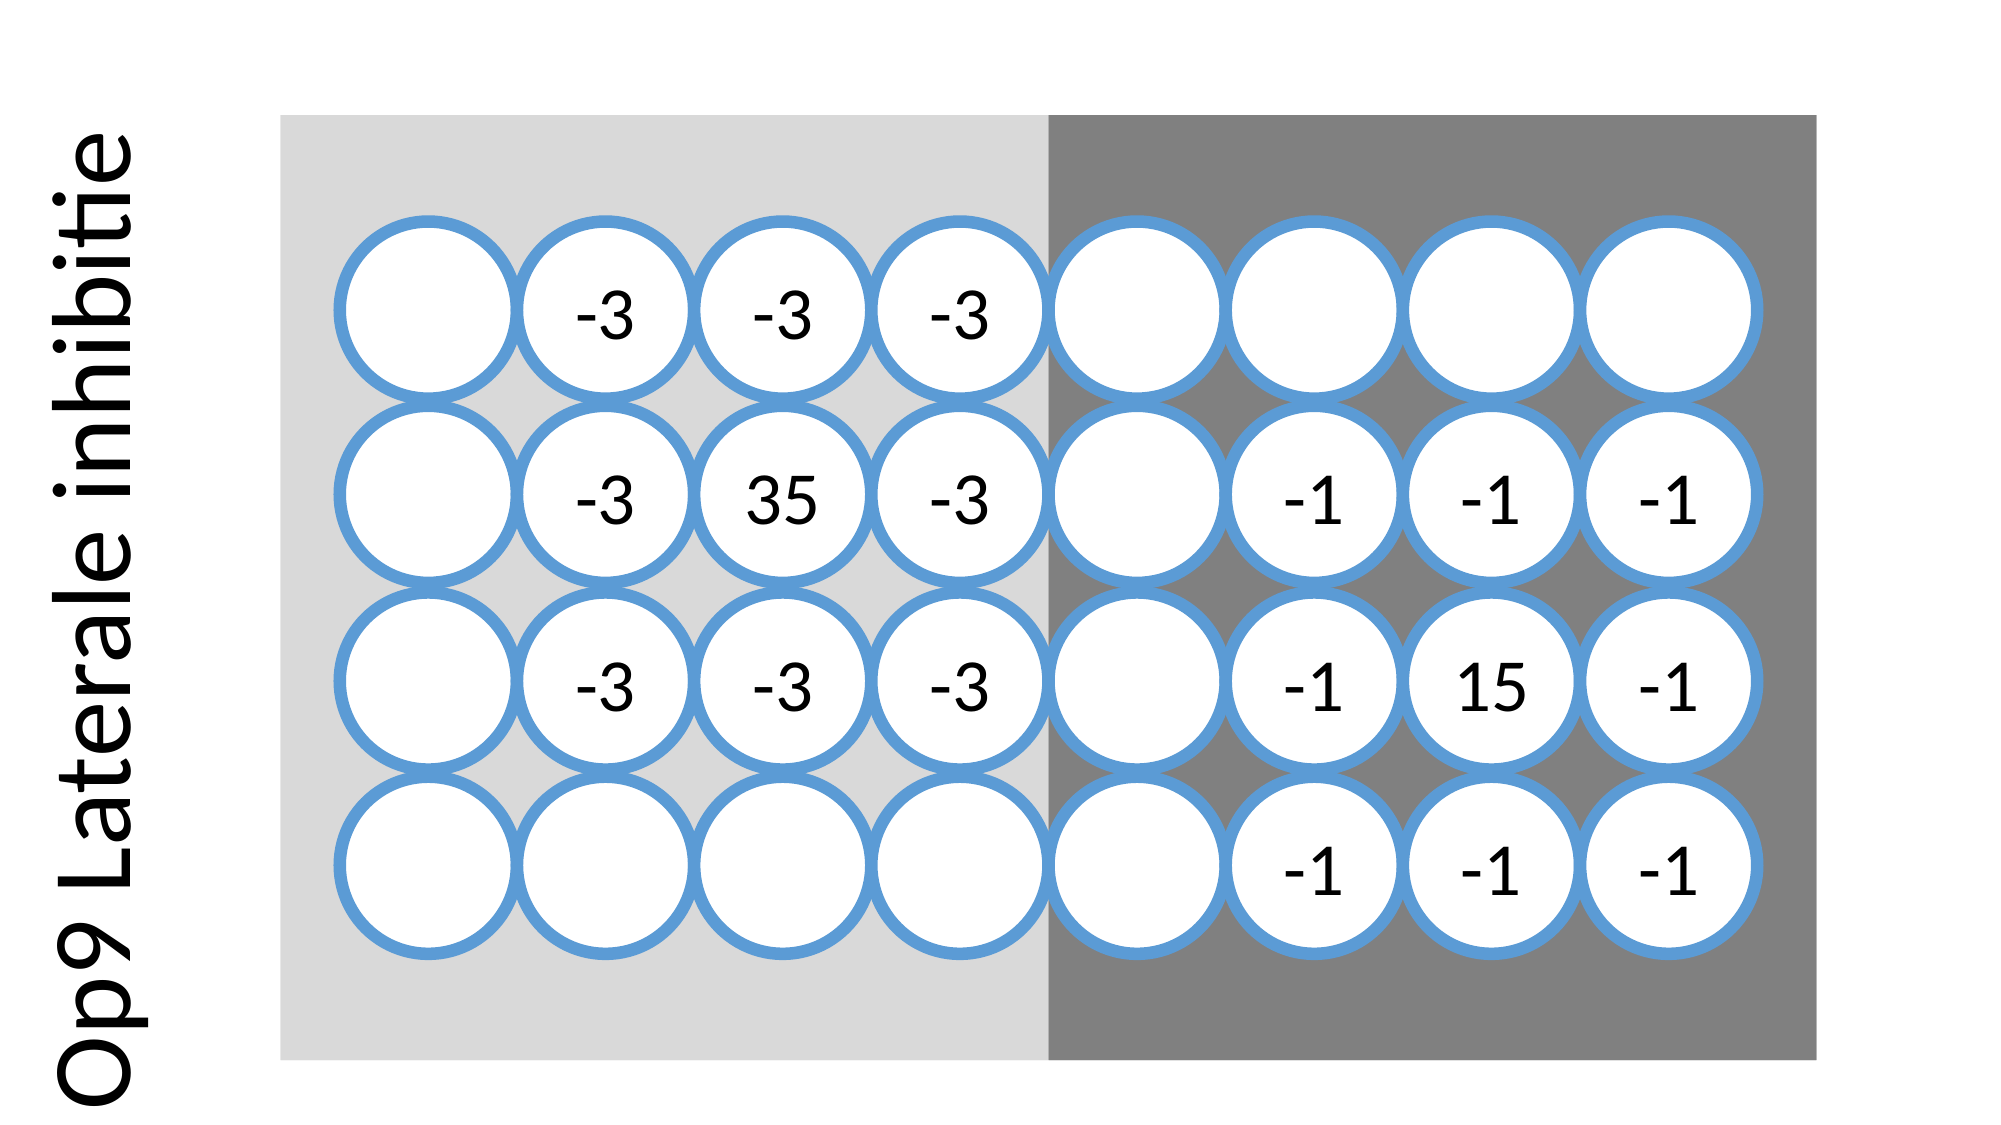

35
35
35
35
15
15
15
15
35
35
35
35
15
15
15
15
35
35
35
35
15
15
15
15
35
35
35
35
15
15
15
15

-3
-3
-3

-3
35
-3

-1
-1
-1

-3
-3
-3

-1
15
-1

-1
-1
-1
Op9 Laterale inhibitie